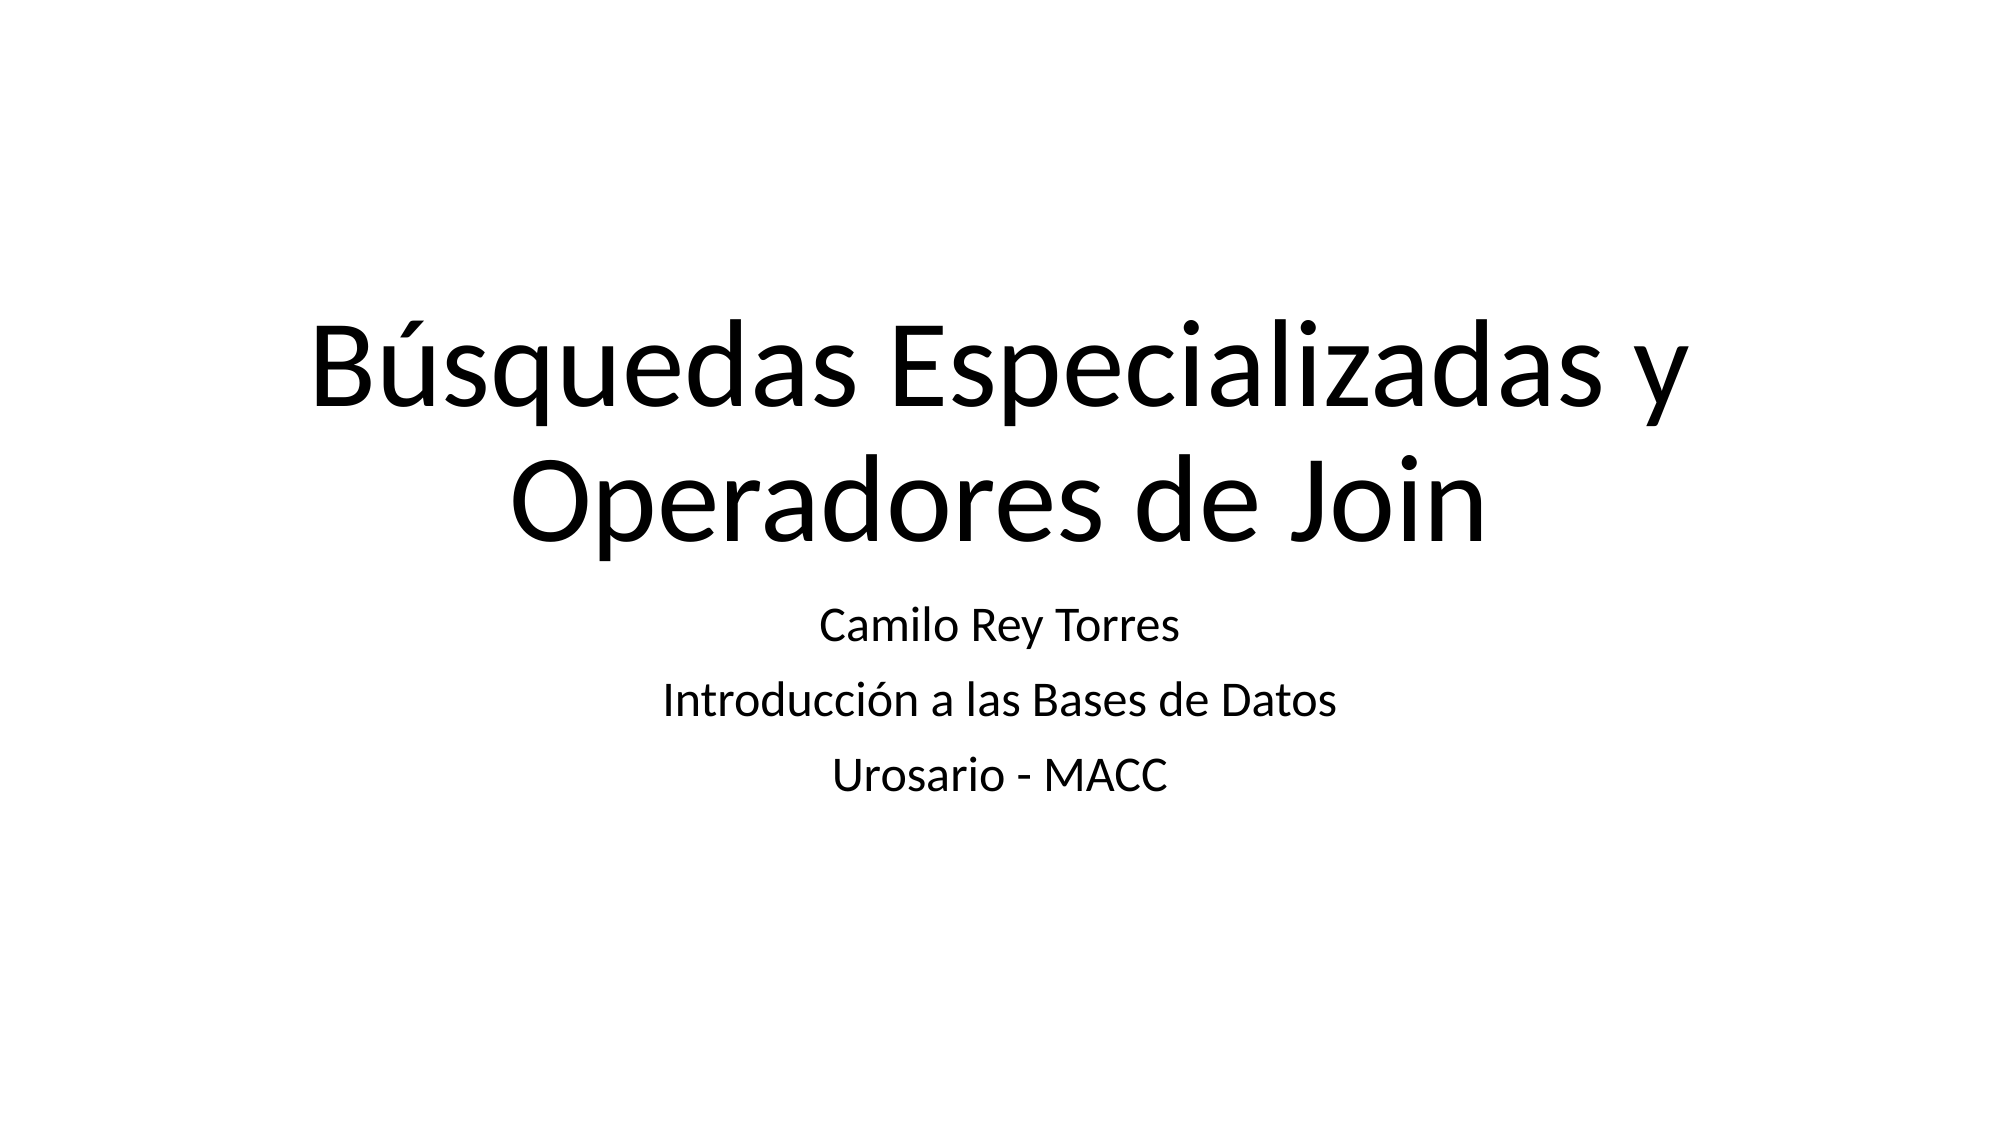

# Búsquedas Especializadas y Operadores de Join
Camilo Rey Torres
Introducción a las Bases de Datos
Urosario - MACC